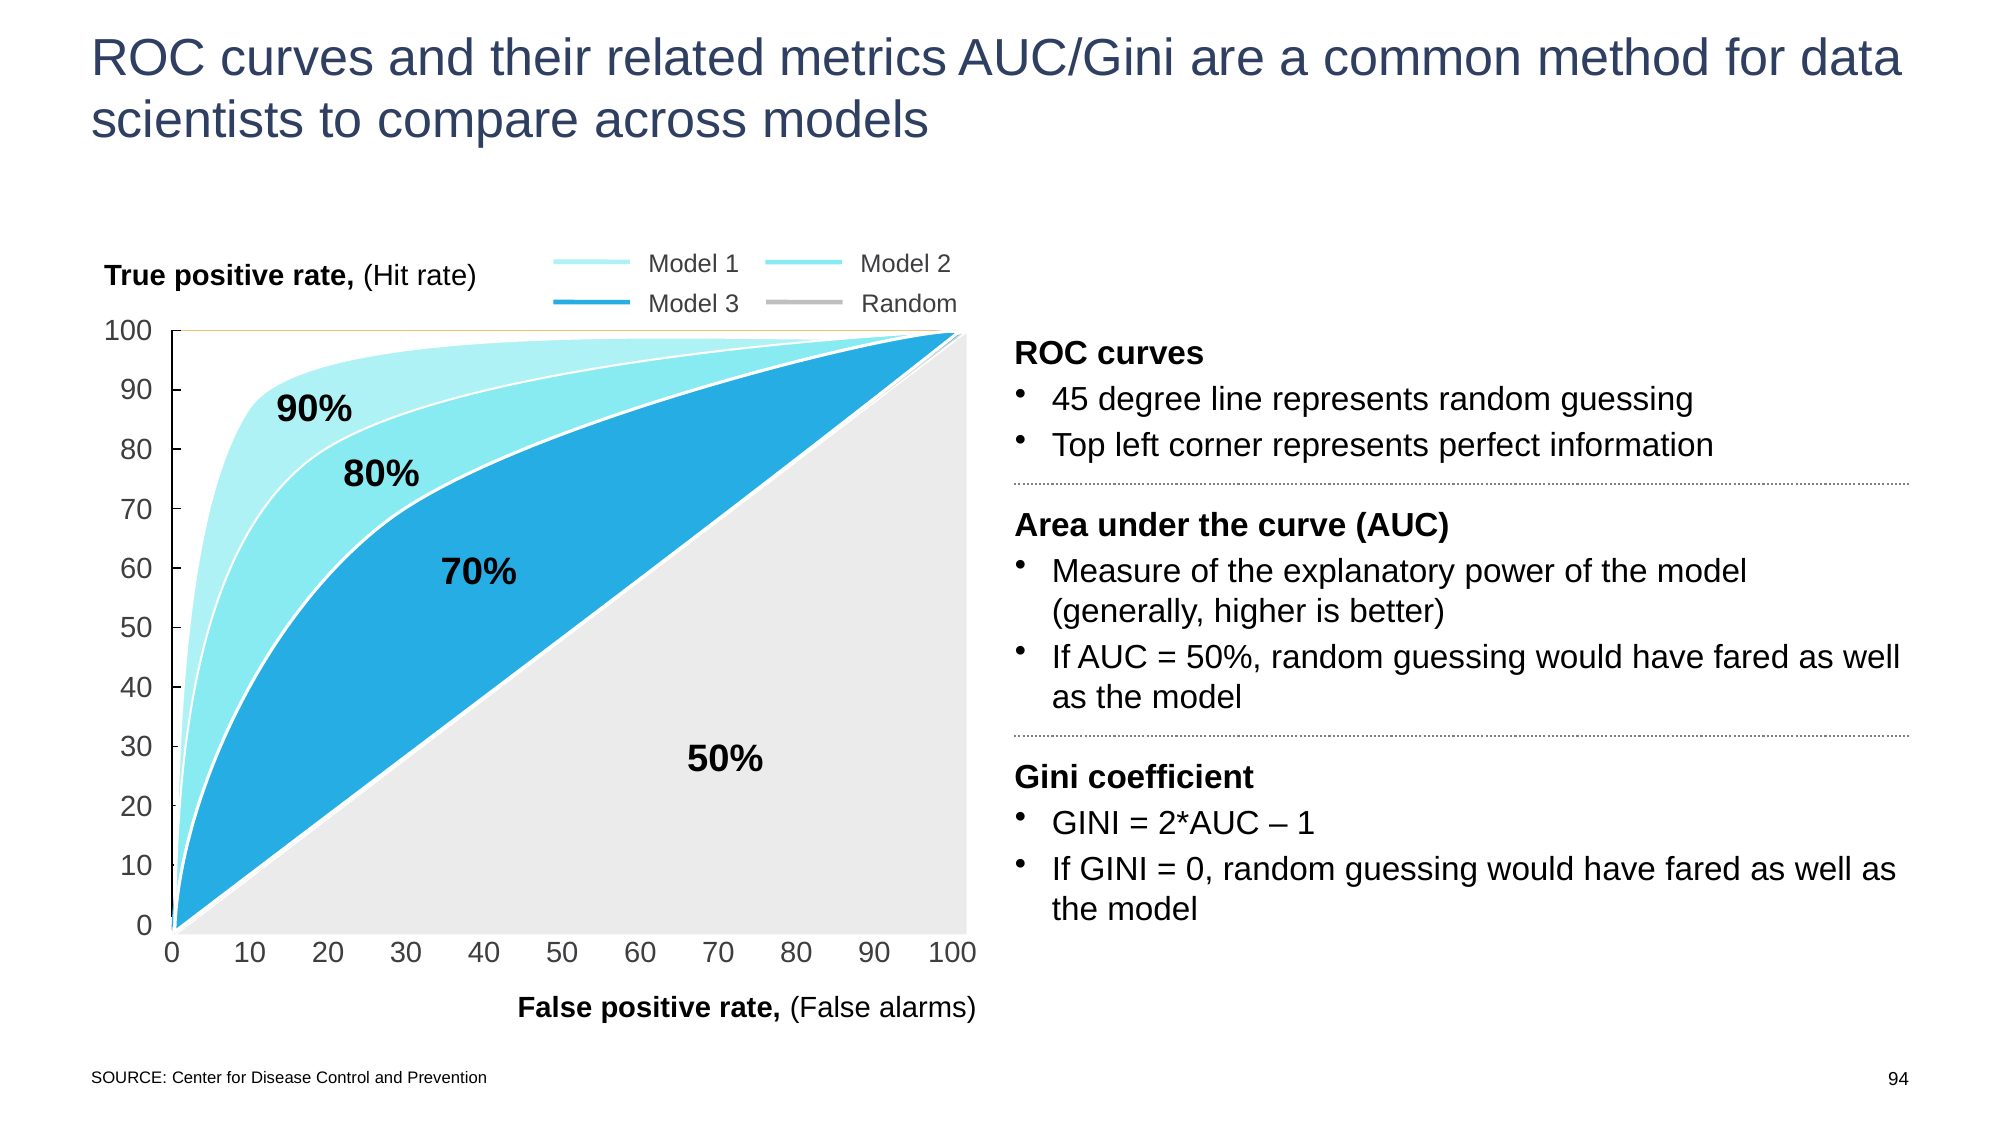

# ROC curves and their related metrics AUC/Gini are a common method for data scientists to compare across models

Model 1

Model 2

True positive rate, (Hit rate)
Model 3

Random

100

### Chart

| Category |  |
|---|---|

90%
80%
70%
50%
ROC curves
45 degree line represents random guessing
Top left corner represents perfect information

90
80
70
Area under the curve (AUC)
Measure of the explanatory power of the model (generally, higher is better)
If AUC = 50%, random guessing would have fared as well as the model
60
50
40
30
Gini coefficient
GINI = 2*AUC – 1
If GINI = 0, random guessing would have fared as well as the model
20
10
0
0
10
20
30
40
50
60
70
80
90
100
False positive rate, (False alarms)
SOURCE: Center for Disease Control and Prevention